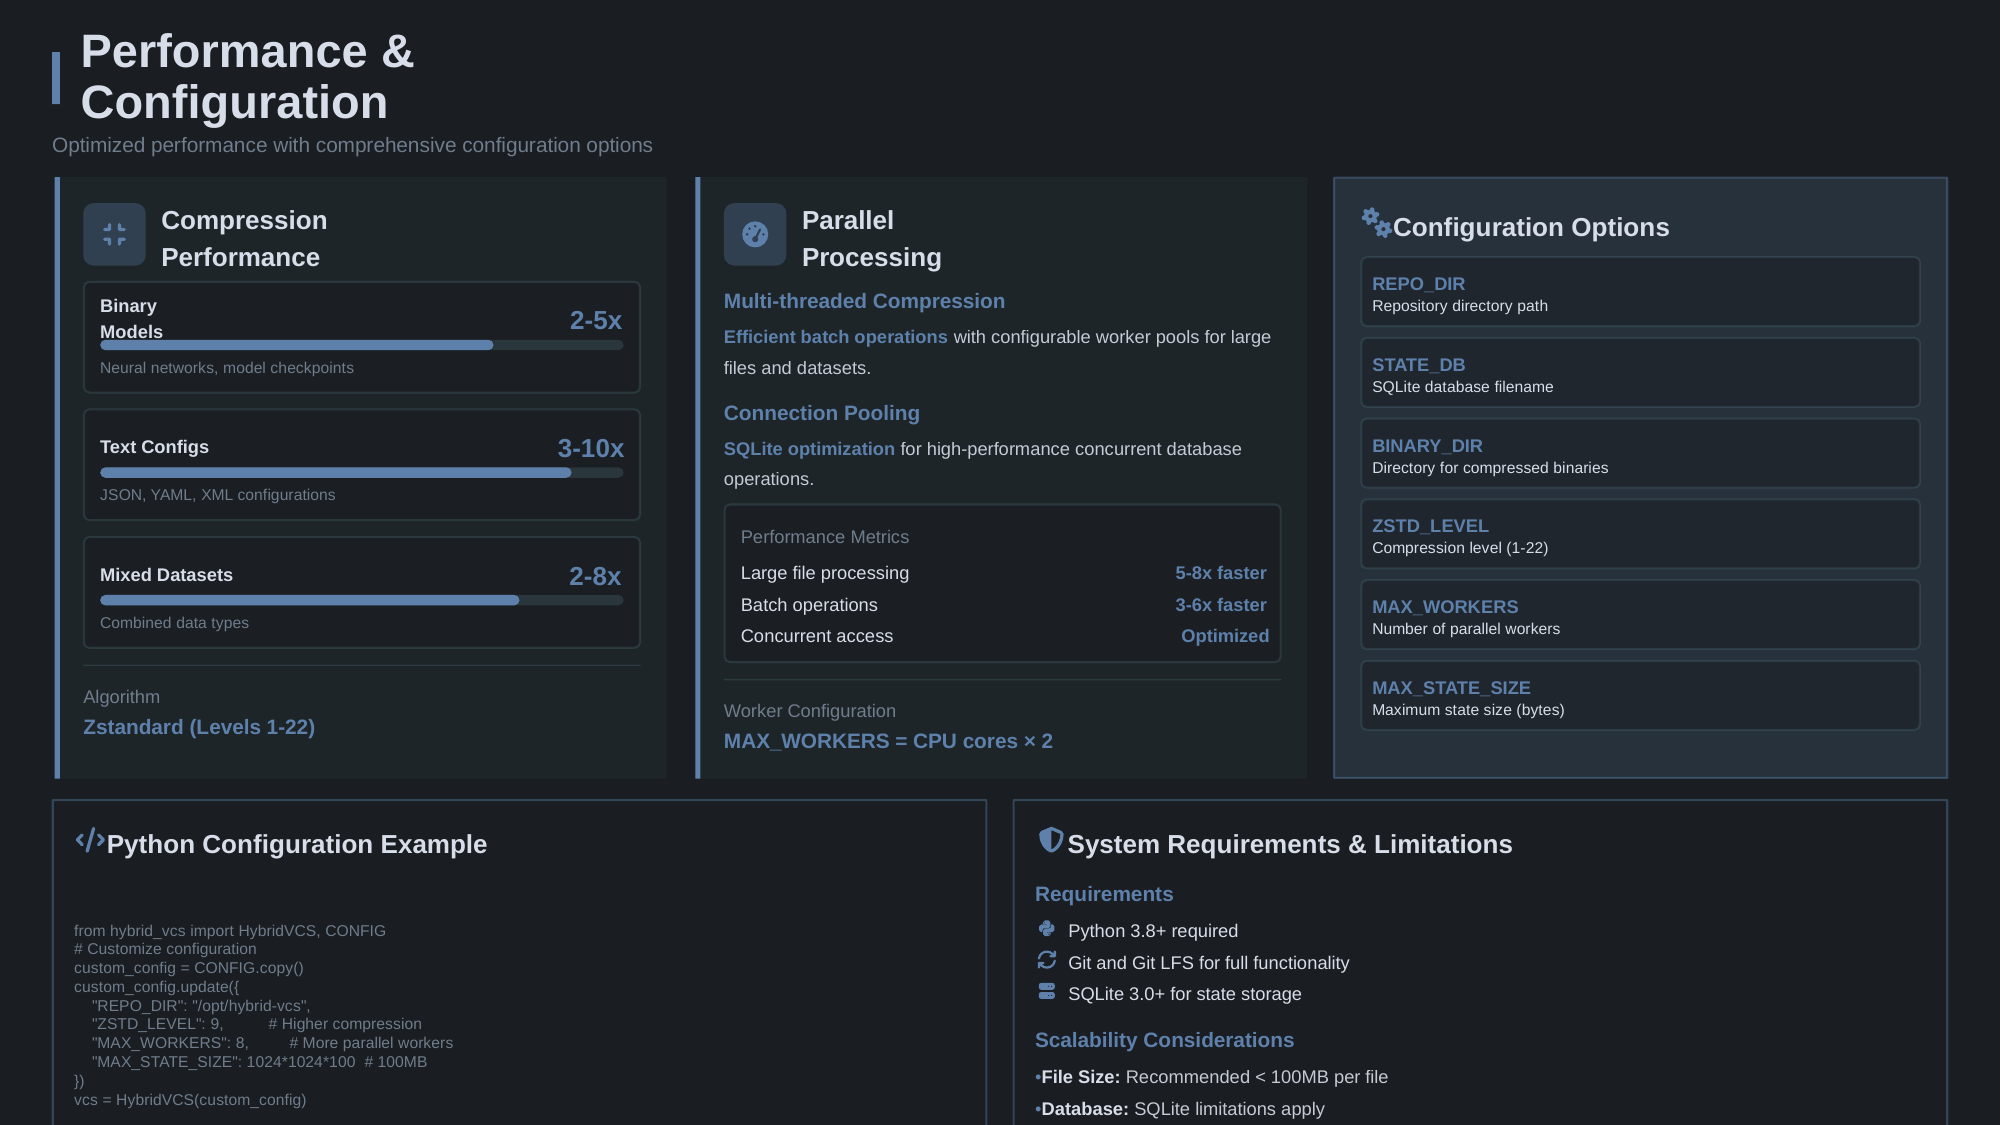

Performance & Configuration
Optimized performance with comprehensive configuration options

Configuration Options

Compression Performance
Parallel Processing

REPO_DIR
Multi-threaded Compression

Repository directory path
2-5x
Binary Models
Efficient batch operations with configurable worker pools for large files and datasets.

STATE_DB
Neural networks, model checkpoints
SQLite database filename
Connection Pooling

3-10x
SQLite optimization for high-performance concurrent database operations.
BINARY_DIR
Text Configs
Directory for compressed binaries

JSON, YAML, XML configurations

ZSTD_LEVEL
Performance Metrics
Compression level (1-22)

2-8x
Large file processing
5-8x faster
Mixed Datasets

Batch operations
3-6x faster
MAX_WORKERS

Combined data types
Number of parallel workers
Concurrent access
Optimized

MAX_STATE_SIZE

Algorithm
Worker Configuration
Maximum state size (bytes)
Zstandard (Levels 1-22)
MAX_WORKERS = CPU cores × 2

Python Configuration Example
System Requirements & Limitations

from hybrid_vcs import HybridVCS, CONFIG
# Customize configuration
custom_config = CONFIG.copy()
custom_config.update({
    "REPO_DIR": "/opt/hybrid-vcs",
    "ZSTD_LEVEL": 9,          # Higher compression
    "MAX_WORKERS": 8,         # More parallel workers
    "MAX_STATE_SIZE": 1024*1024*100  # 100MB
})
vcs = HybridVCS(custom_config)
Requirements
Python 3.8+ required

Git and Git LFS for full functionality

SQLite 3.0+ for state storage

Scalability Considerations
•File Size: Recommended < 100MB per file
•Database: SQLite limitations apply
•Workers: Configurable for optimal performance

Enterprise Support
Recommended: < 100MB per file

Production-grade with full monitoring